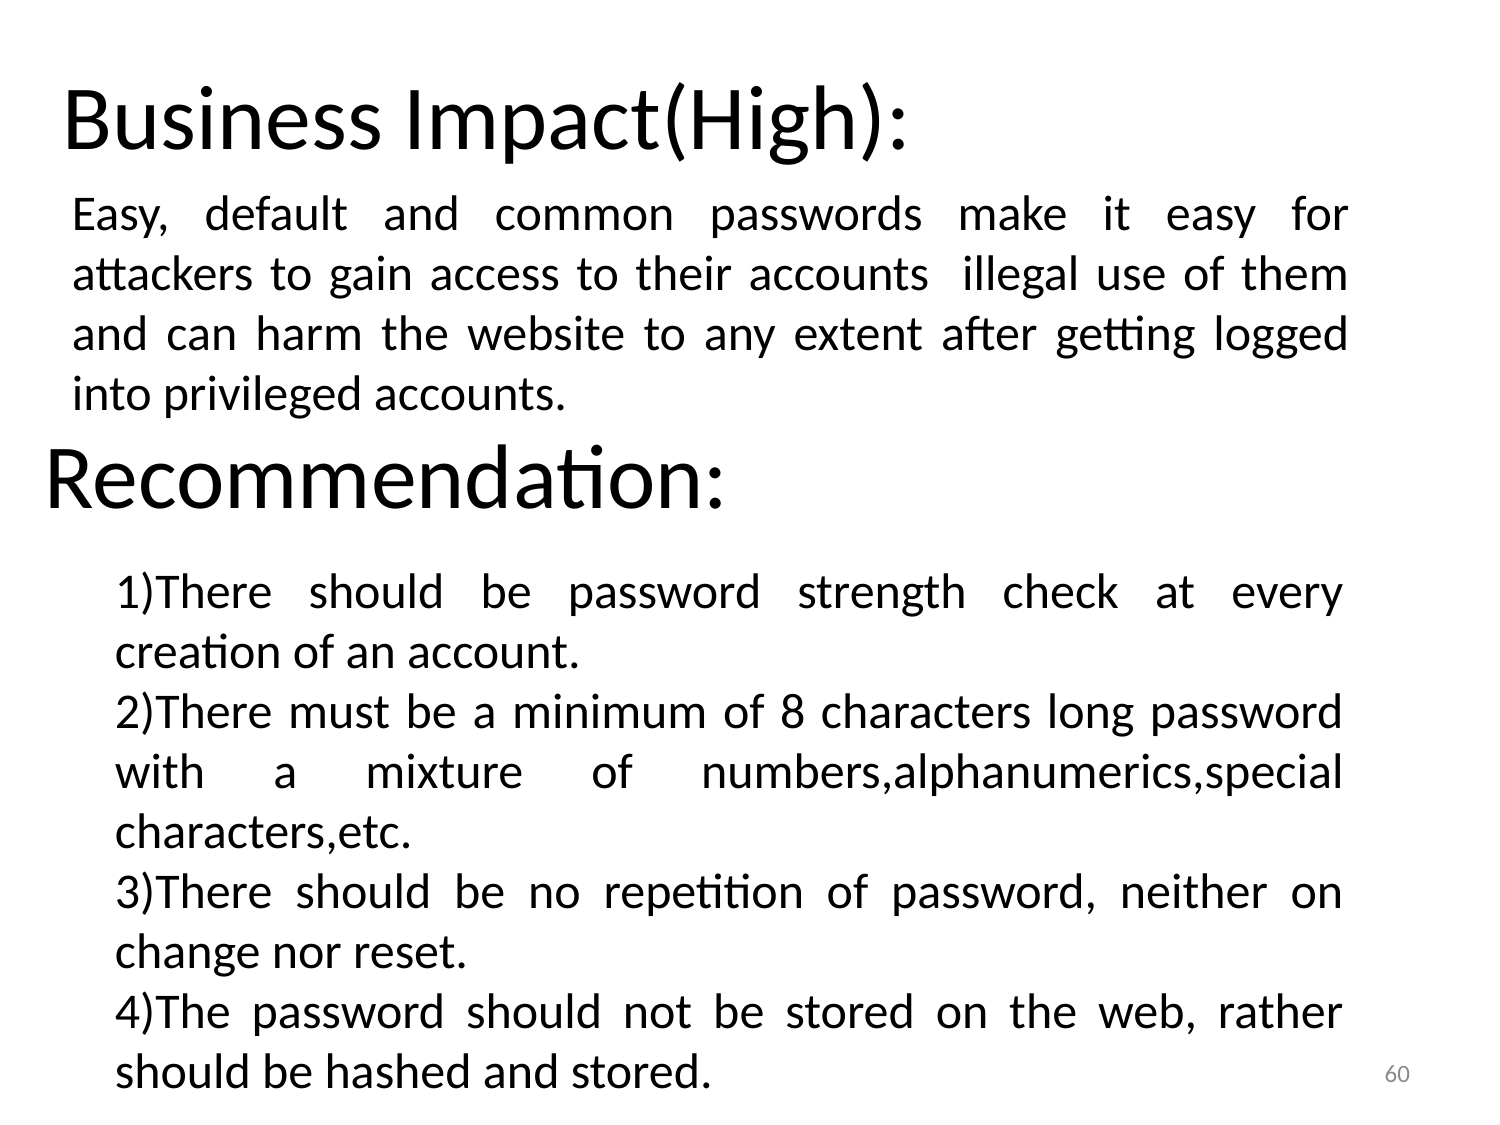

# Business Impact(High):
Easy, default and common passwords make it easy for attackers to gain access to their accounts  illegal use of them and can harm the website to any extent after getting logged into privileged accounts.
Recommendation:
1)There should be password strength check at every creation of an account.
2)There must be a minimum of 8 characters long password with a mixture of numbers,alphanumerics,special characters,etc.
3)There should be no repetition of password, neither on change nor reset.
4)The password should not be stored on the web, rather should be hashed and stored.

60